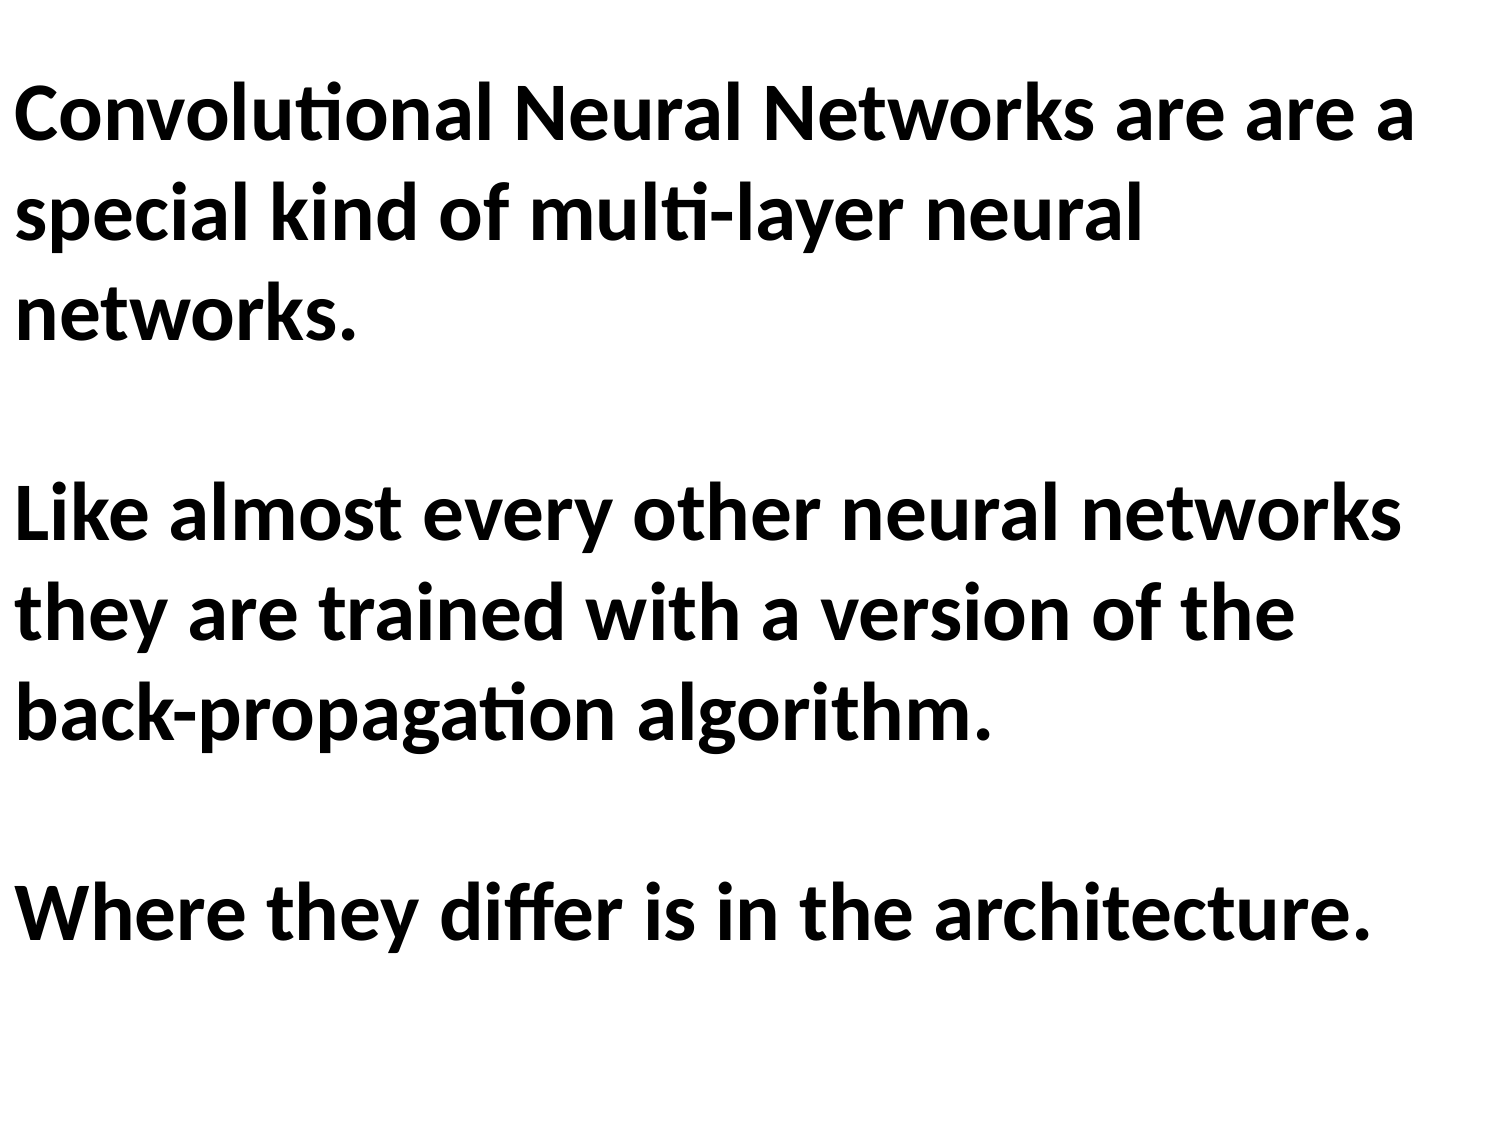

Convolutional Neural Networks are are a special kind of multi-layer neural networks.

Like almost every other neural networks they are trained with a version of the back-propagation algorithm.

Where they differ is in the architecture.